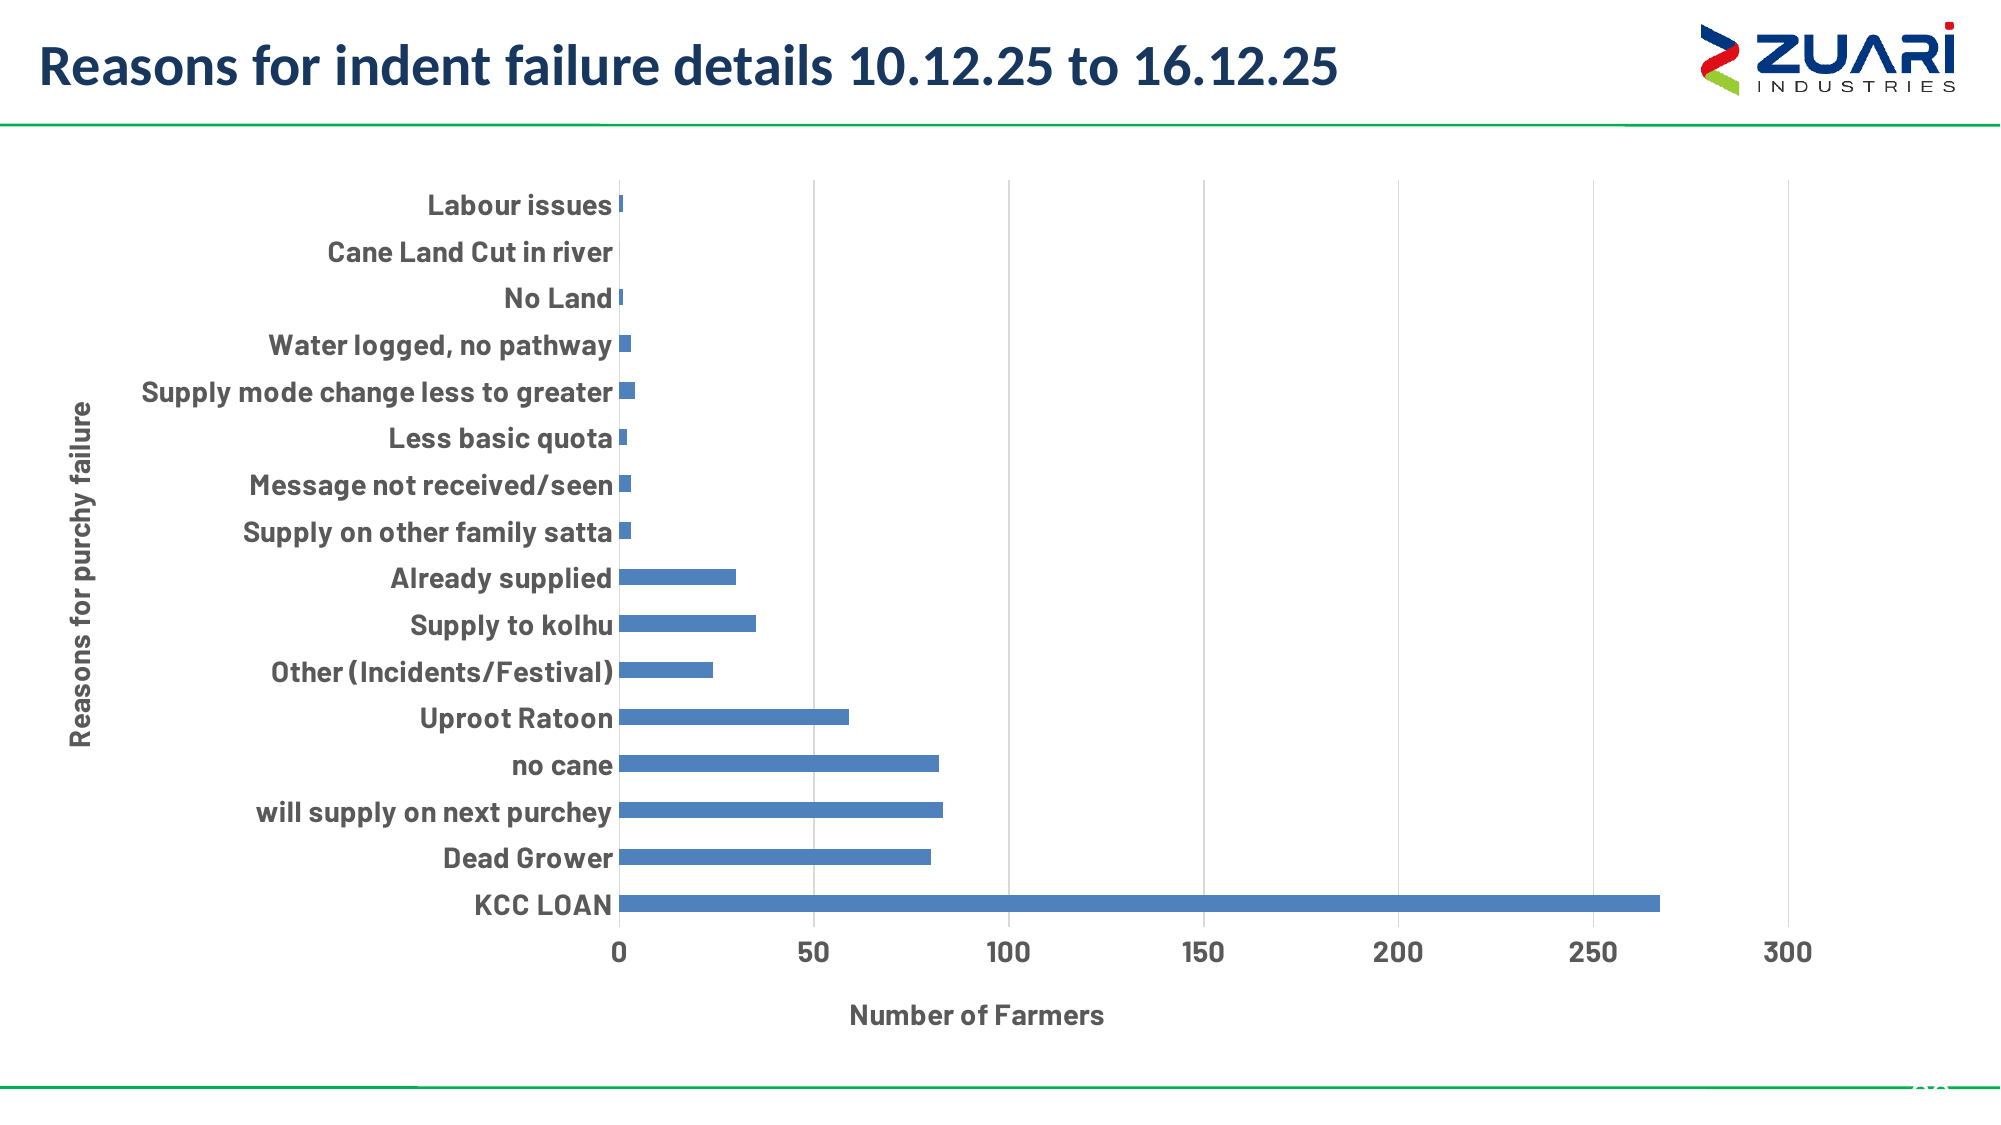

# Reasons for indent failure details 10.12.25 to 16.12.25

### Chart

| Category |  |
|---|---|
| KCC LOAN | 267.0 |
| Dead Grower | 80.0 |
| will supply on next purchey | 83.0 |
| no cane | 82.0 |
| Uproot Ratoon | 59.0 |
| Other (Incidents/Festival) | 24.0 |
| Supply to kolhu | 35.0 |
| Already supplied | 30.0 |
| Supply on other family satta | 3.0 |
| Message not received/seen | 3.0 |
| Less basic quota | 2.0 |
| Supply mode change less to greater | 4.0 |
| Water logged, no pathway | 3.0 |
| No Land | 1.0 |
| Cane Land Cut in river | 0.0 |
| Labour issues | 1.0 |
20